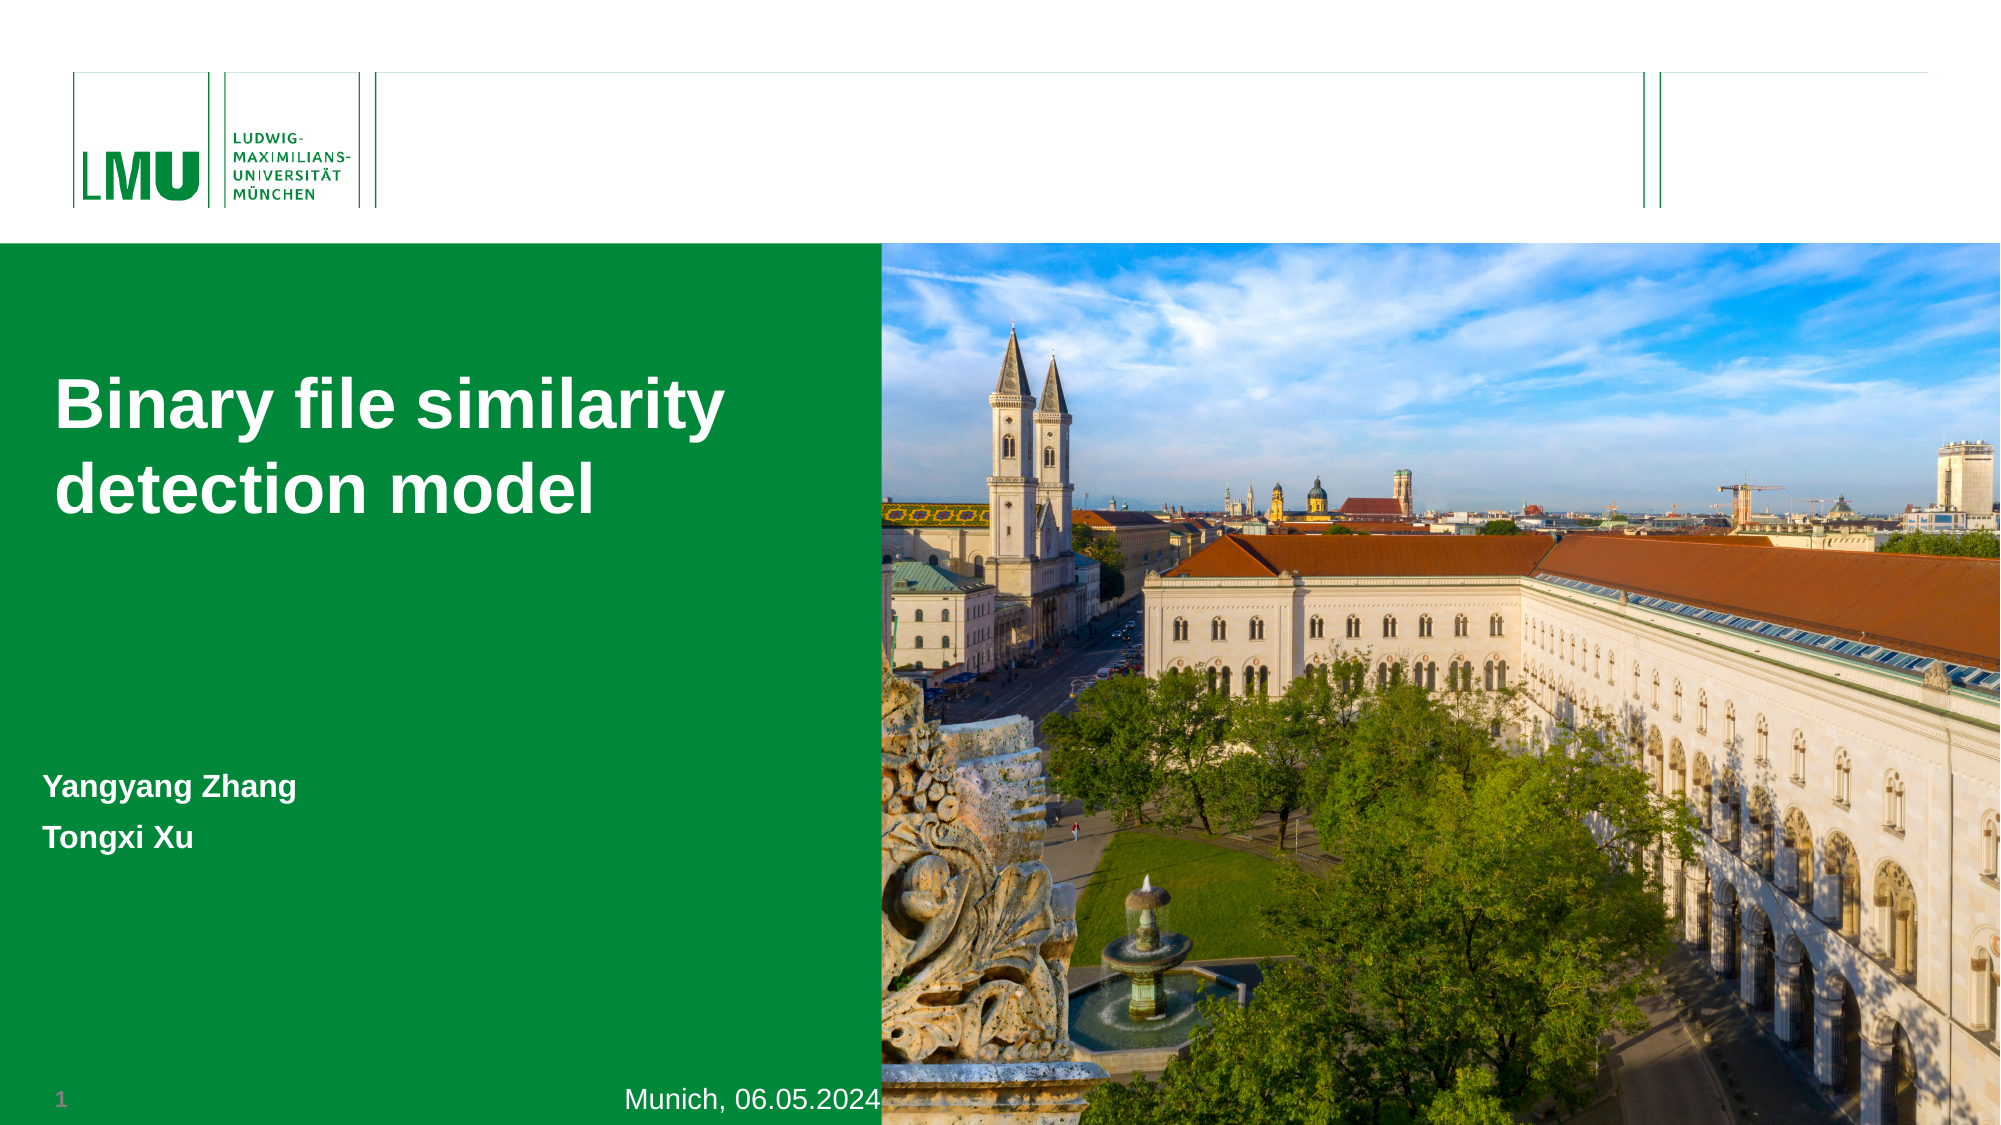

Binary file similarity detection model
Yangyang Zhang
Tongxi Xu
Munich, 06.05.2024
1
Automated Machine Learning for Multi-Label Classification